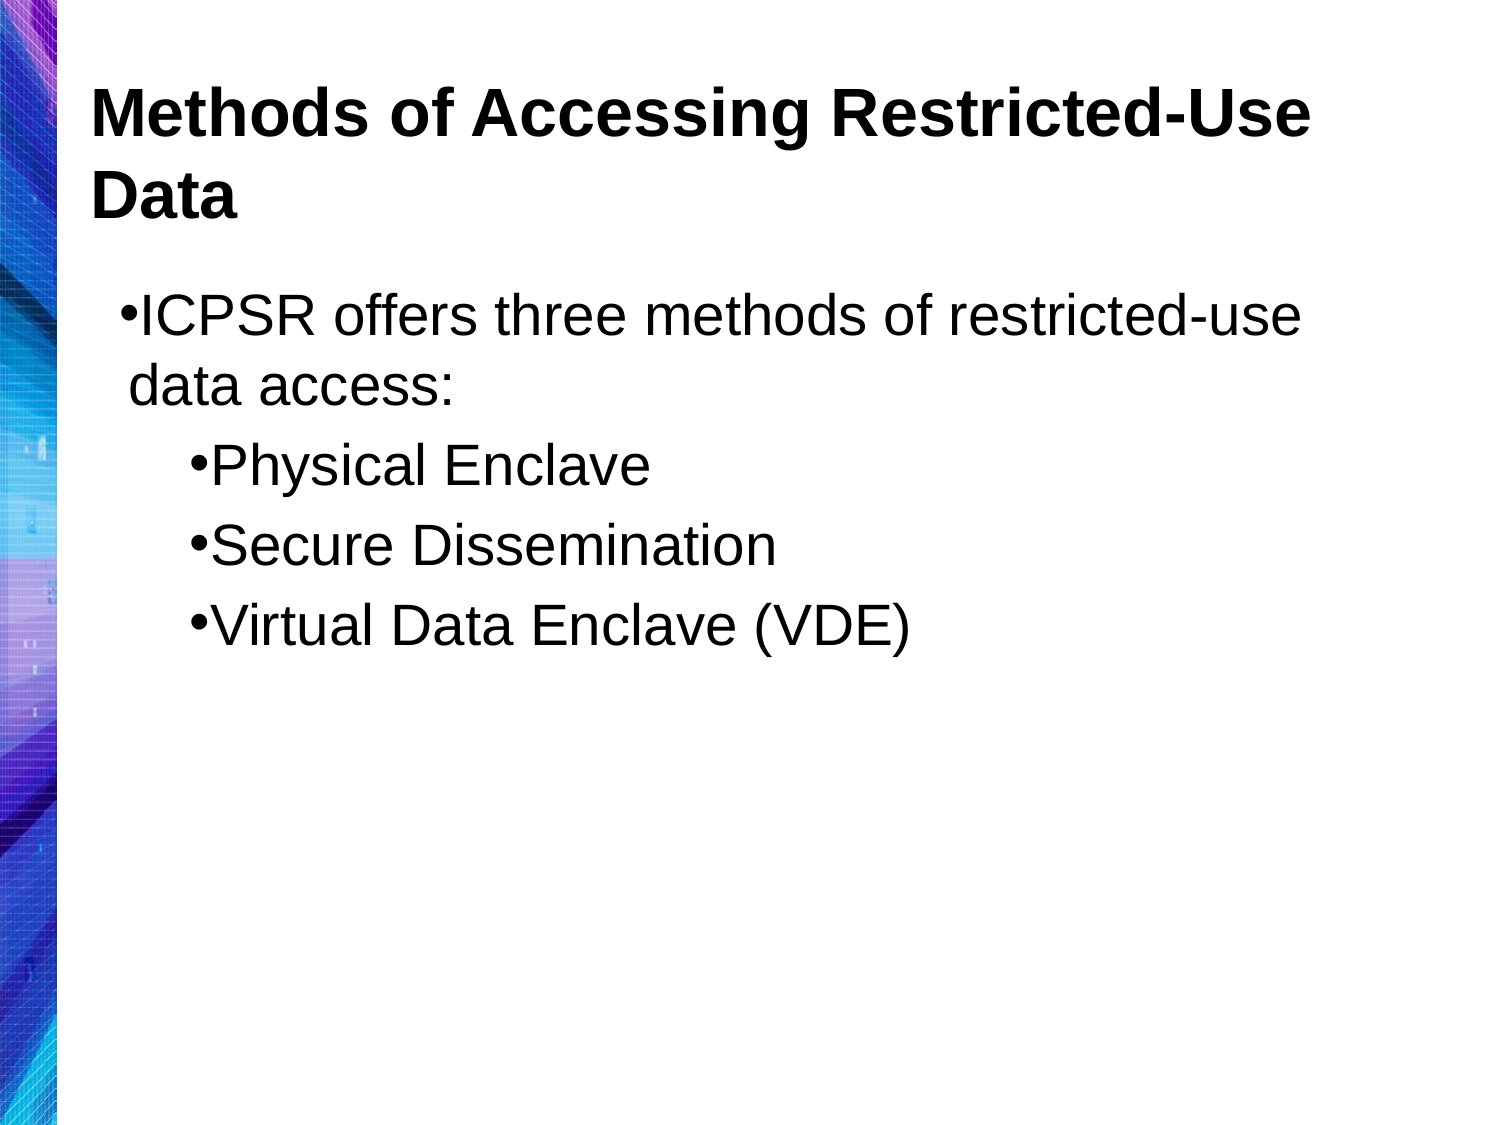

# Methods of Accessing Restricted-Use Data
ICPSR offers three methods of restricted-use data access:
Physical Enclave
Secure Dissemination
Virtual Data Enclave (VDE)